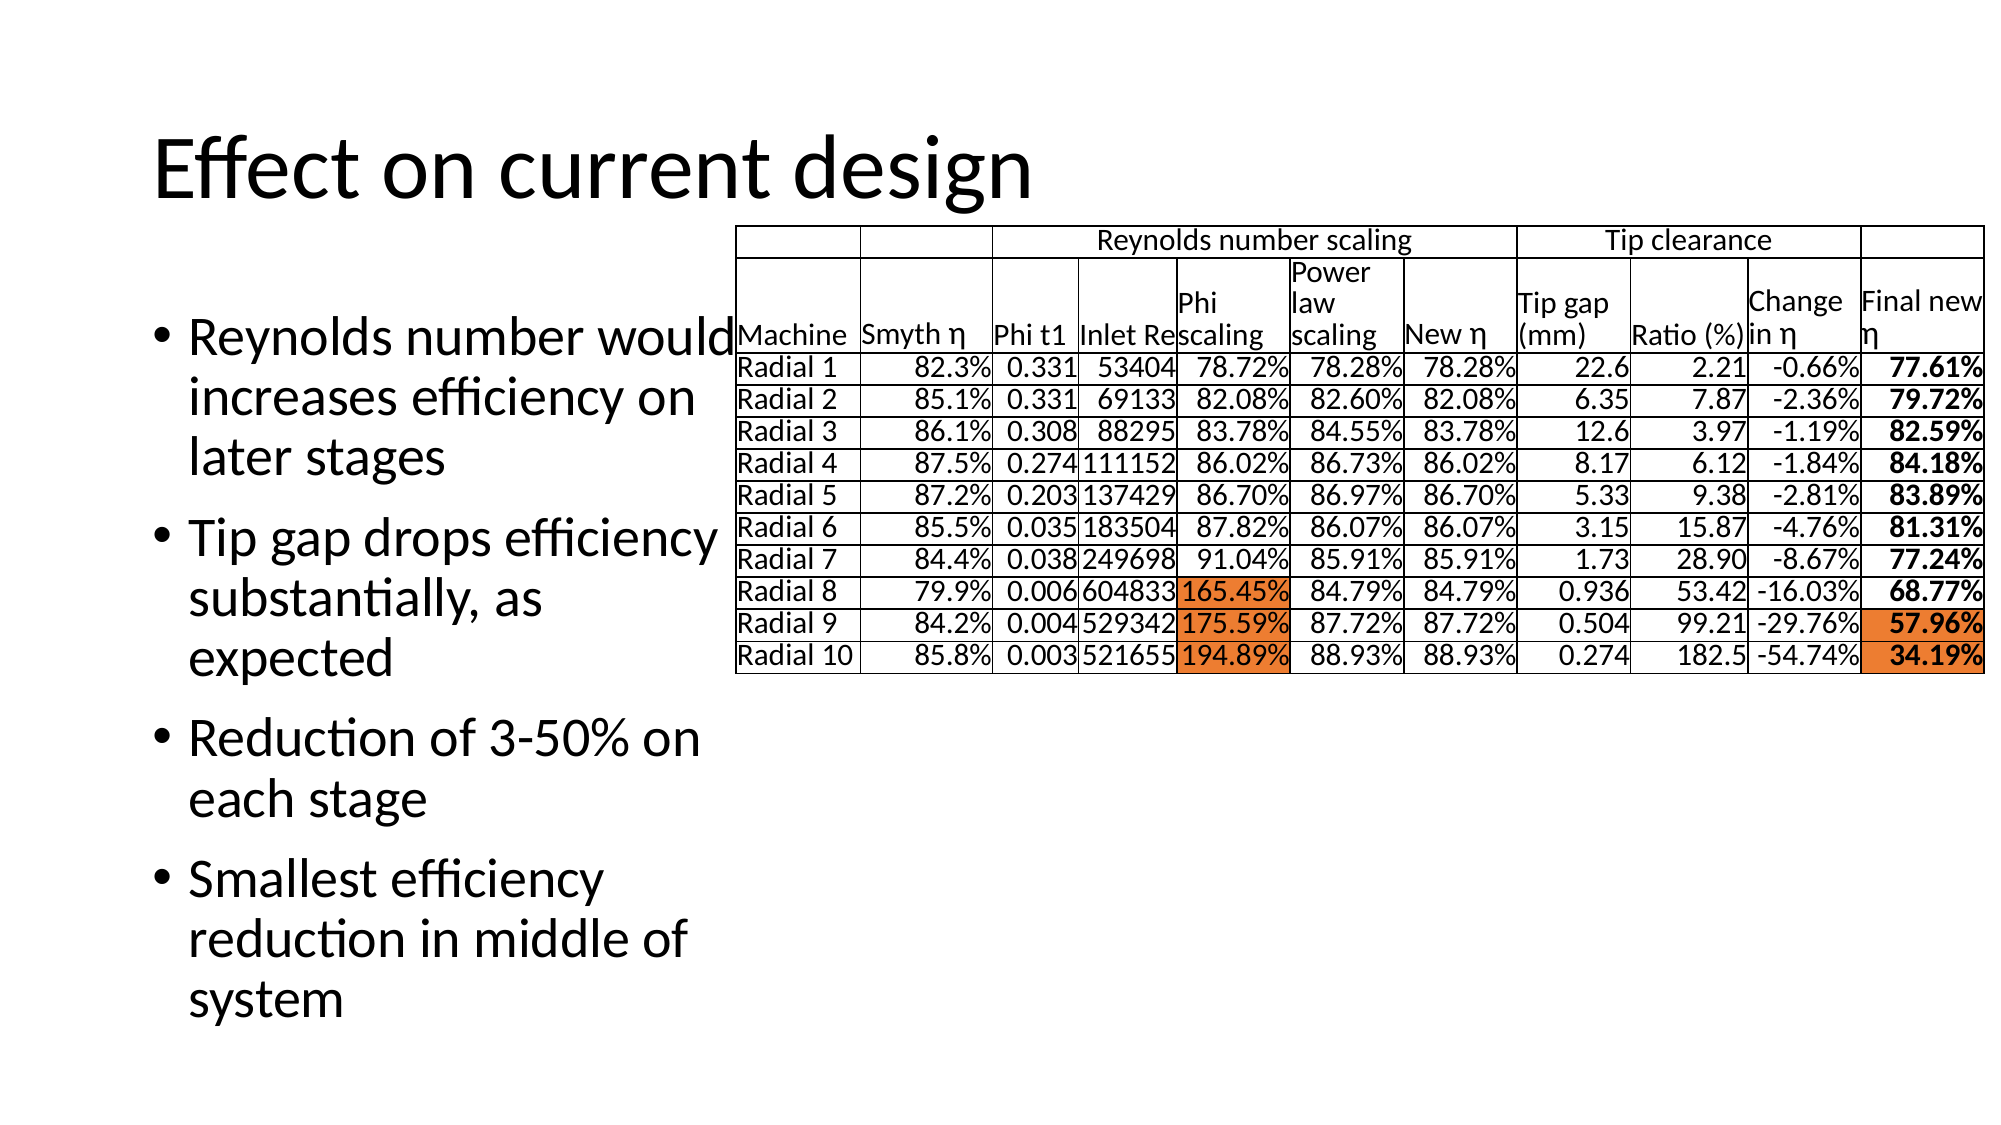

# Effect on current design
|  |  | Reynolds number scaling |  |  |  |  | Tip clearance |  |  |  |
| --- | --- | --- | --- | --- | --- | --- | --- | --- | --- | --- |
| Machine | Smyth η | Phi t1 | Inlet Re | Phi scaling | Power law scaling | New η | Tip gap (mm) | Ratio (%) | Change in η | Final new η |
| Radial 1 | 82.3% | 0.331 | 53404 | 78.72% | 78.28% | 78.28% | 22.6 | 2.21 | -0.66% | 77.61% |
| Radial 2 | 85.1% | 0.331 | 69133 | 82.08% | 82.60% | 82.08% | 6.35 | 7.87 | -2.36% | 79.72% |
| Radial 3 | 86.1% | 0.308 | 88295 | 83.78% | 84.55% | 83.78% | 12.6 | 3.97 | -1.19% | 82.59% |
| Radial 4 | 87.5% | 0.274 | 111152 | 86.02% | 86.73% | 86.02% | 8.17 | 6.12 | -1.84% | 84.18% |
| Radial 5 | 87.2% | 0.203 | 137429 | 86.70% | 86.97% | 86.70% | 5.33 | 9.38 | -2.81% | 83.89% |
| Radial 6 | 85.5% | 0.035 | 183504 | 87.82% | 86.07% | 86.07% | 3.15 | 15.87 | -4.76% | 81.31% |
| Radial 7 | 84.4% | 0.038 | 249698 | 91.04% | 85.91% | 85.91% | 1.73 | 28.90 | -8.67% | 77.24% |
| Radial 8 | 79.9% | 0.006 | 604833 | 165.45% | 84.79% | 84.79% | 0.936 | 53.42 | -16.03% | 68.77% |
| Radial 9 | 84.2% | 0.004 | 529342 | 175.59% | 87.72% | 87.72% | 0.504 | 99.21 | -29.76% | 57.96% |
| Radial 10 | 85.8% | 0.003 | 521655 | 194.89% | 88.93% | 88.93% | 0.274 | 182.5 | -54.74% | 34.19% |
Reynolds number would increases efficiency on later stages
Tip gap drops efficiency substantially, as expected
Reduction of 3-50% on each stage
Smallest efficiency reduction in middle of system